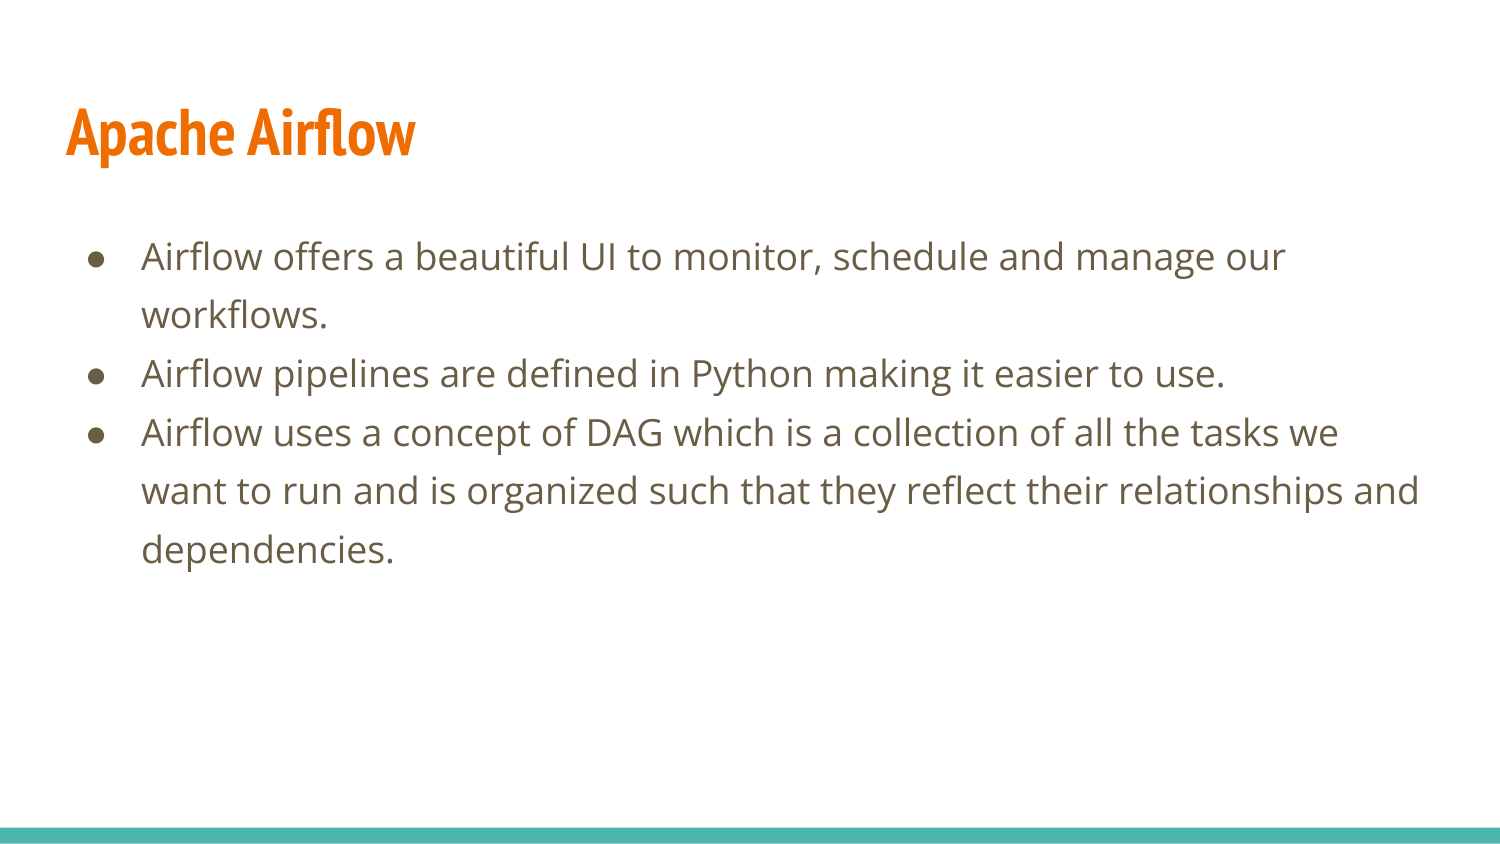

# Apache Airflow
Airflow offers a beautiful UI to monitor, schedule and manage our workflows.
Airflow pipelines are defined in Python making it easier to use.
Airflow uses a concept of DAG which is a collection of all the tasks we want to run and is organized such that they reflect their relationships and dependencies.